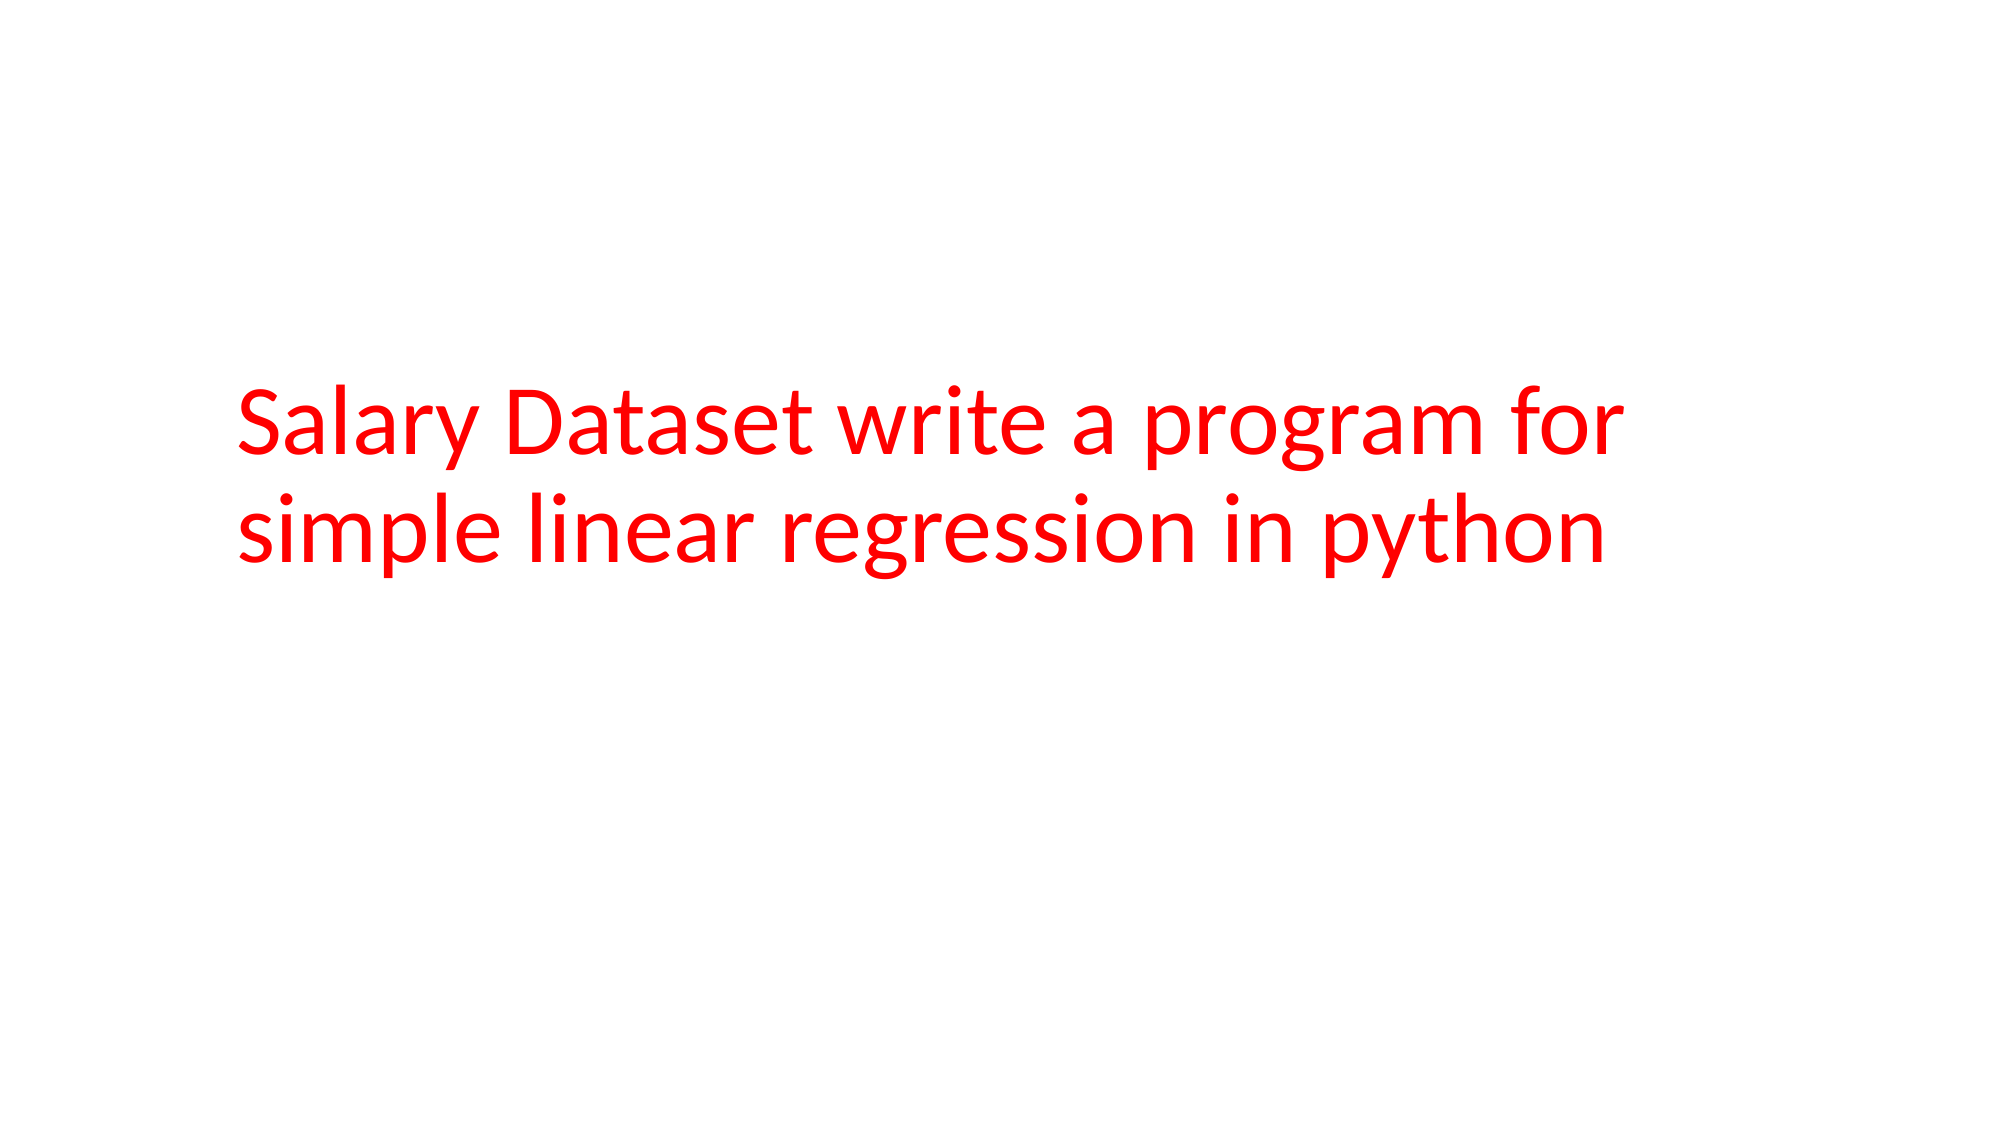

Salary Dataset write a program for simple linear regression in python